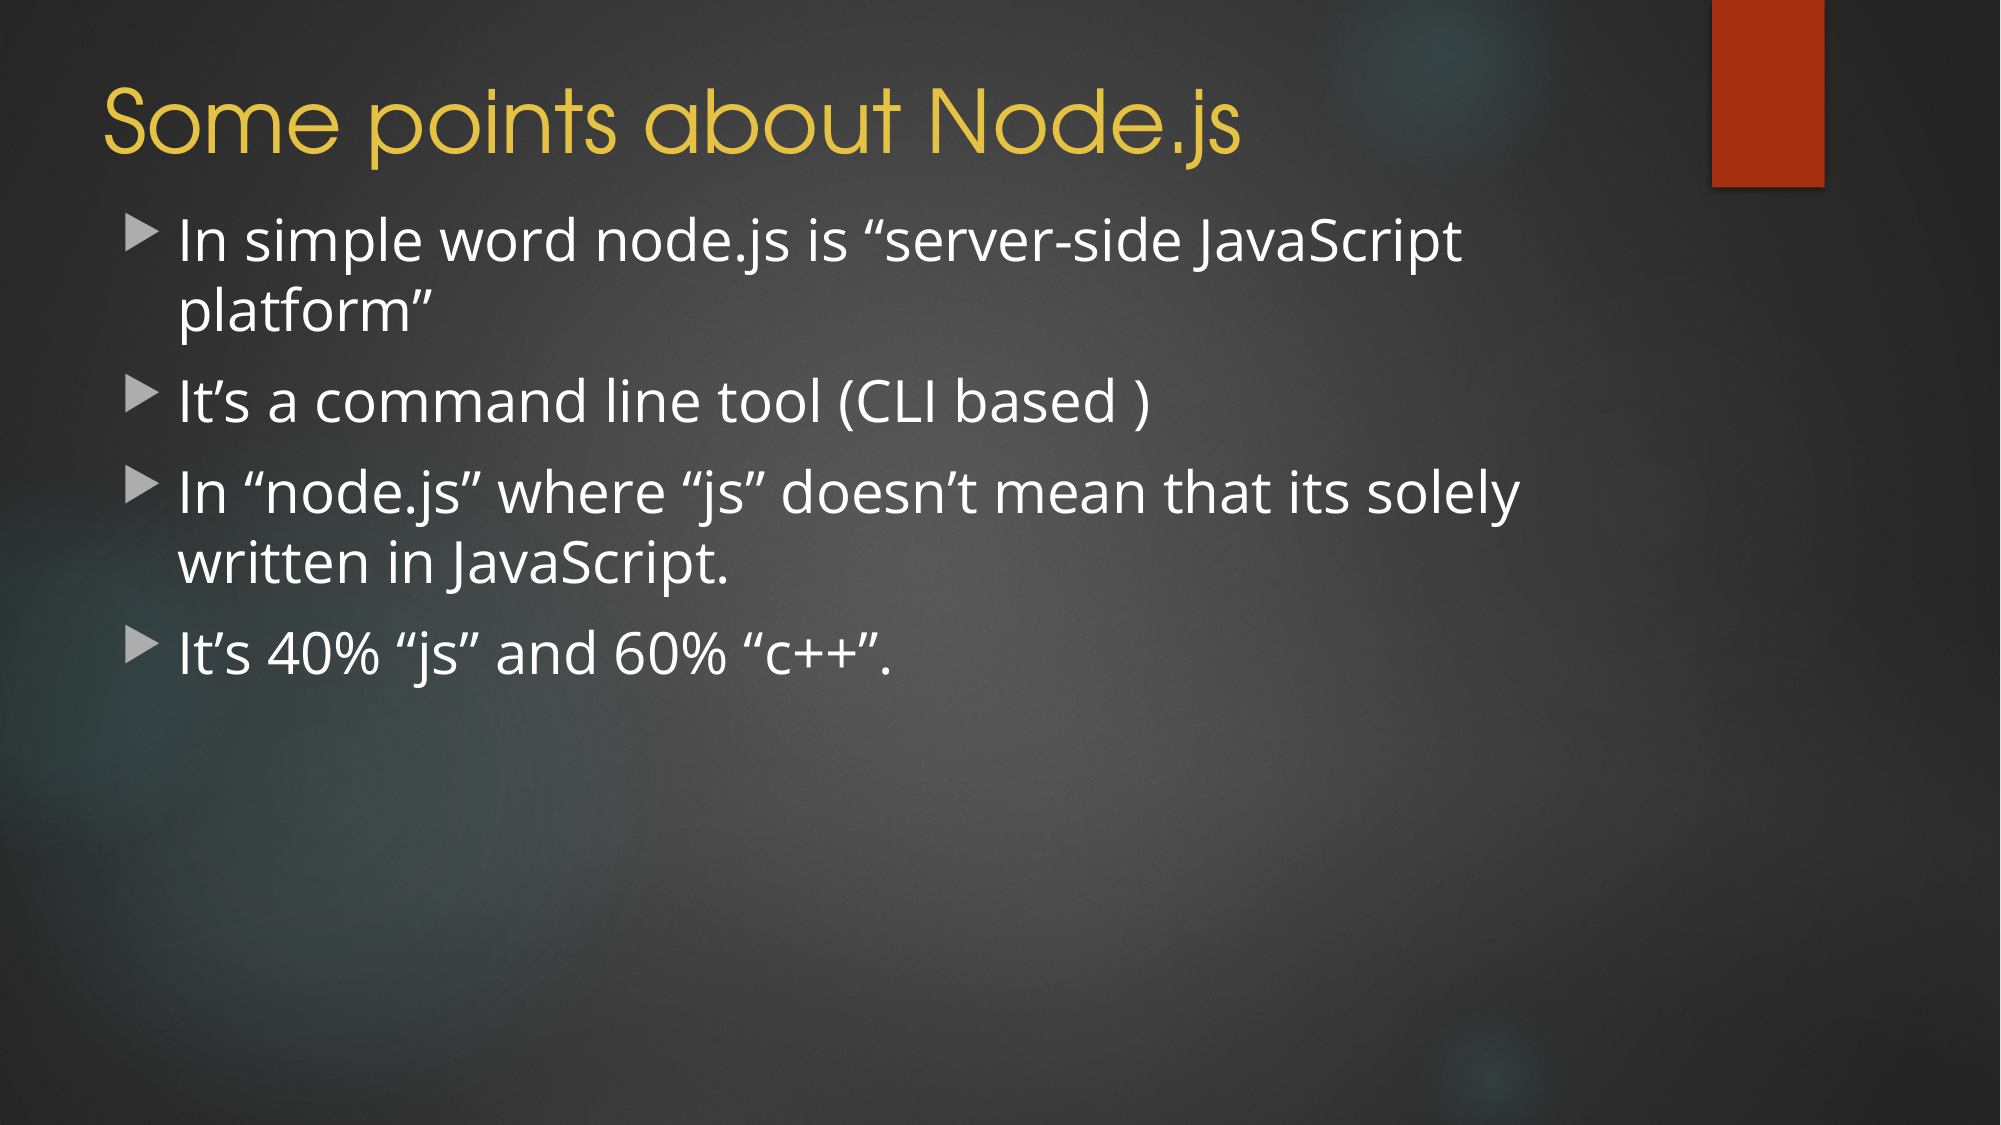

# Some points about Node.js
In simple word node.js is “server-side JavaScript platform”
It’s a command line tool (CLI based )
In “node.js” where “js” doesn’t mean that its solely written in JavaScript.
It’s 40% “js” and 60% “c++”.